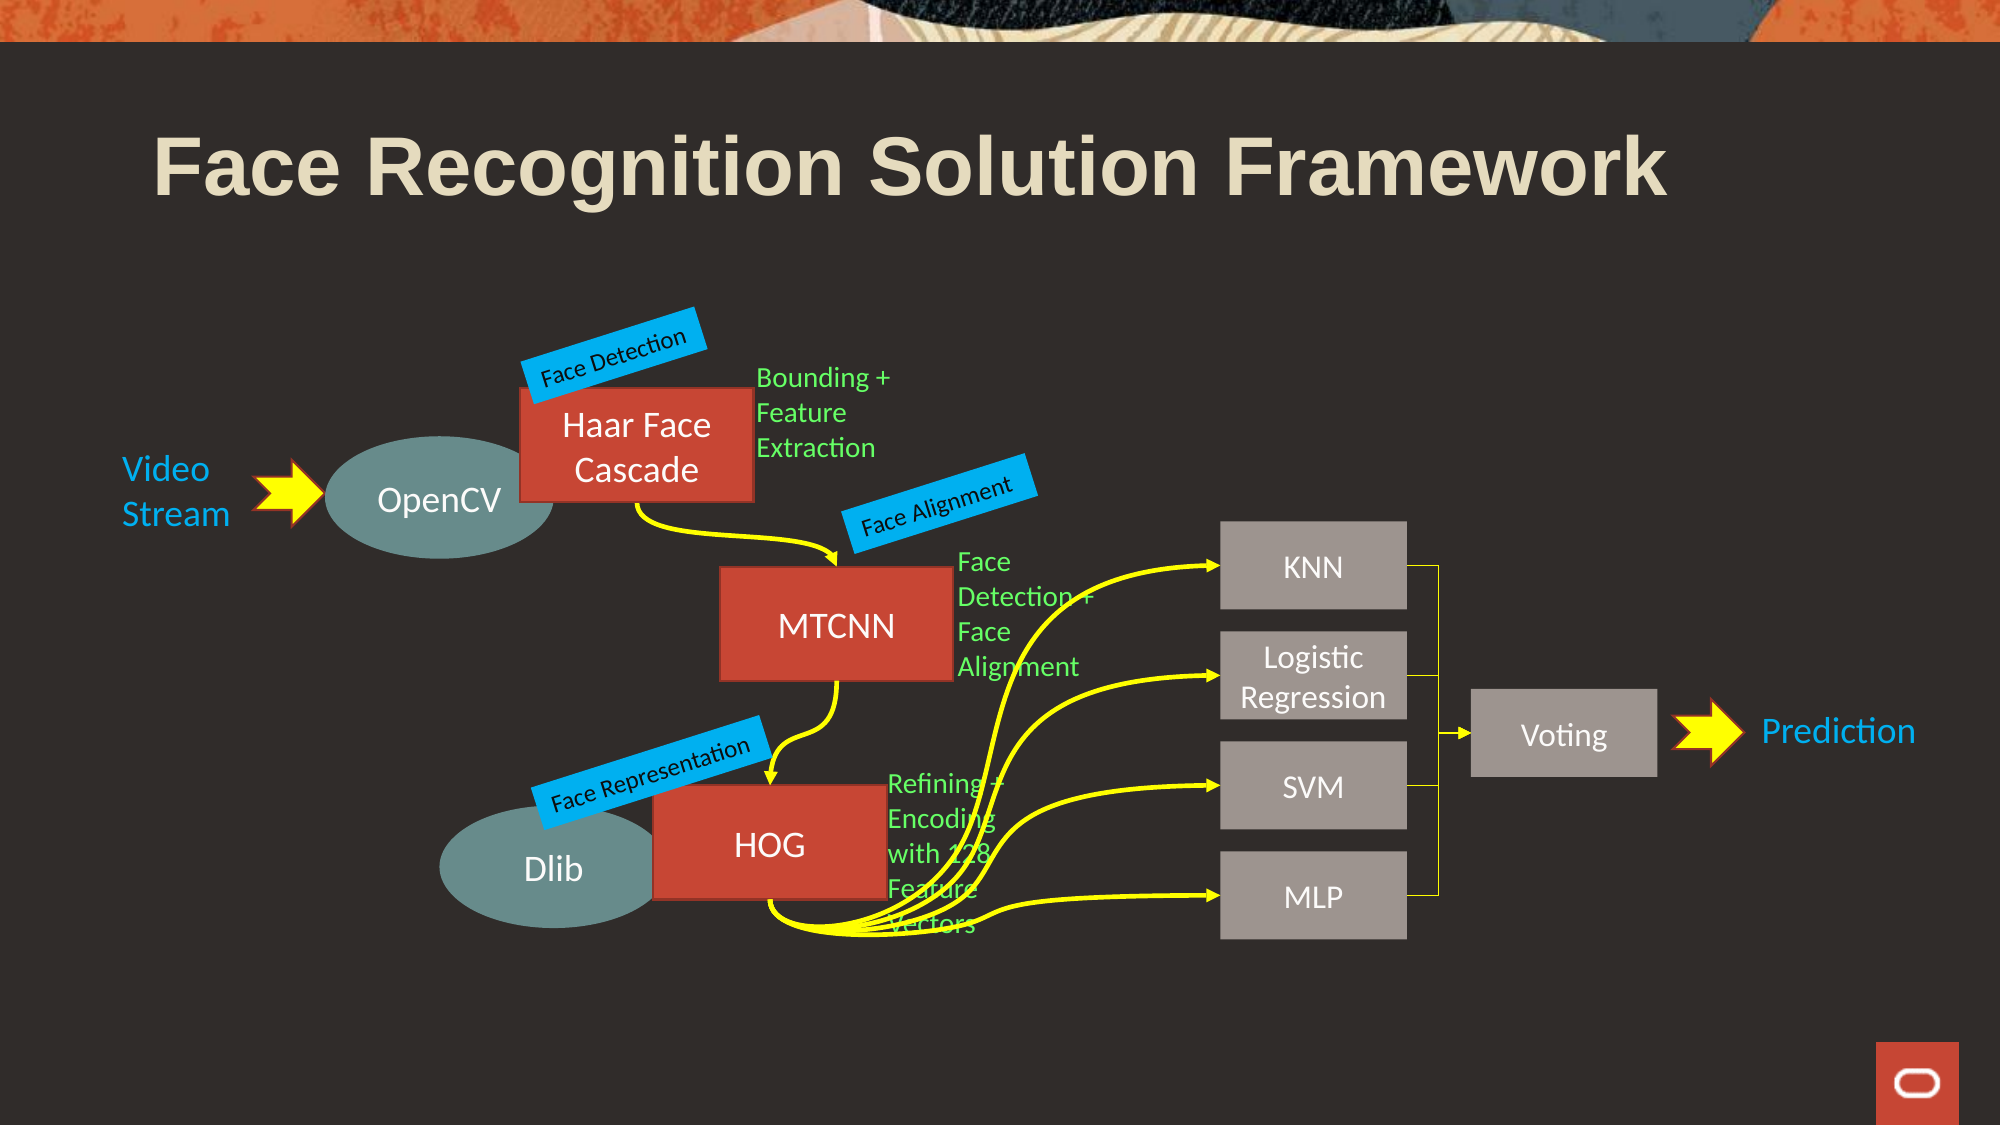

# Face Recognition Solution Framework
Face Detection
Bounding +
Feature Extraction
Haar Face Cascade
Video Stream
OpenCV

Face Alignment
KNN
Face Detection + Face Alignment
MTCNN
Logistic Regression
Voting
Prediction

SVM
Face Representation
Refining + Encoding with 128 Feature Vectors
HOG
Dlib
MLP